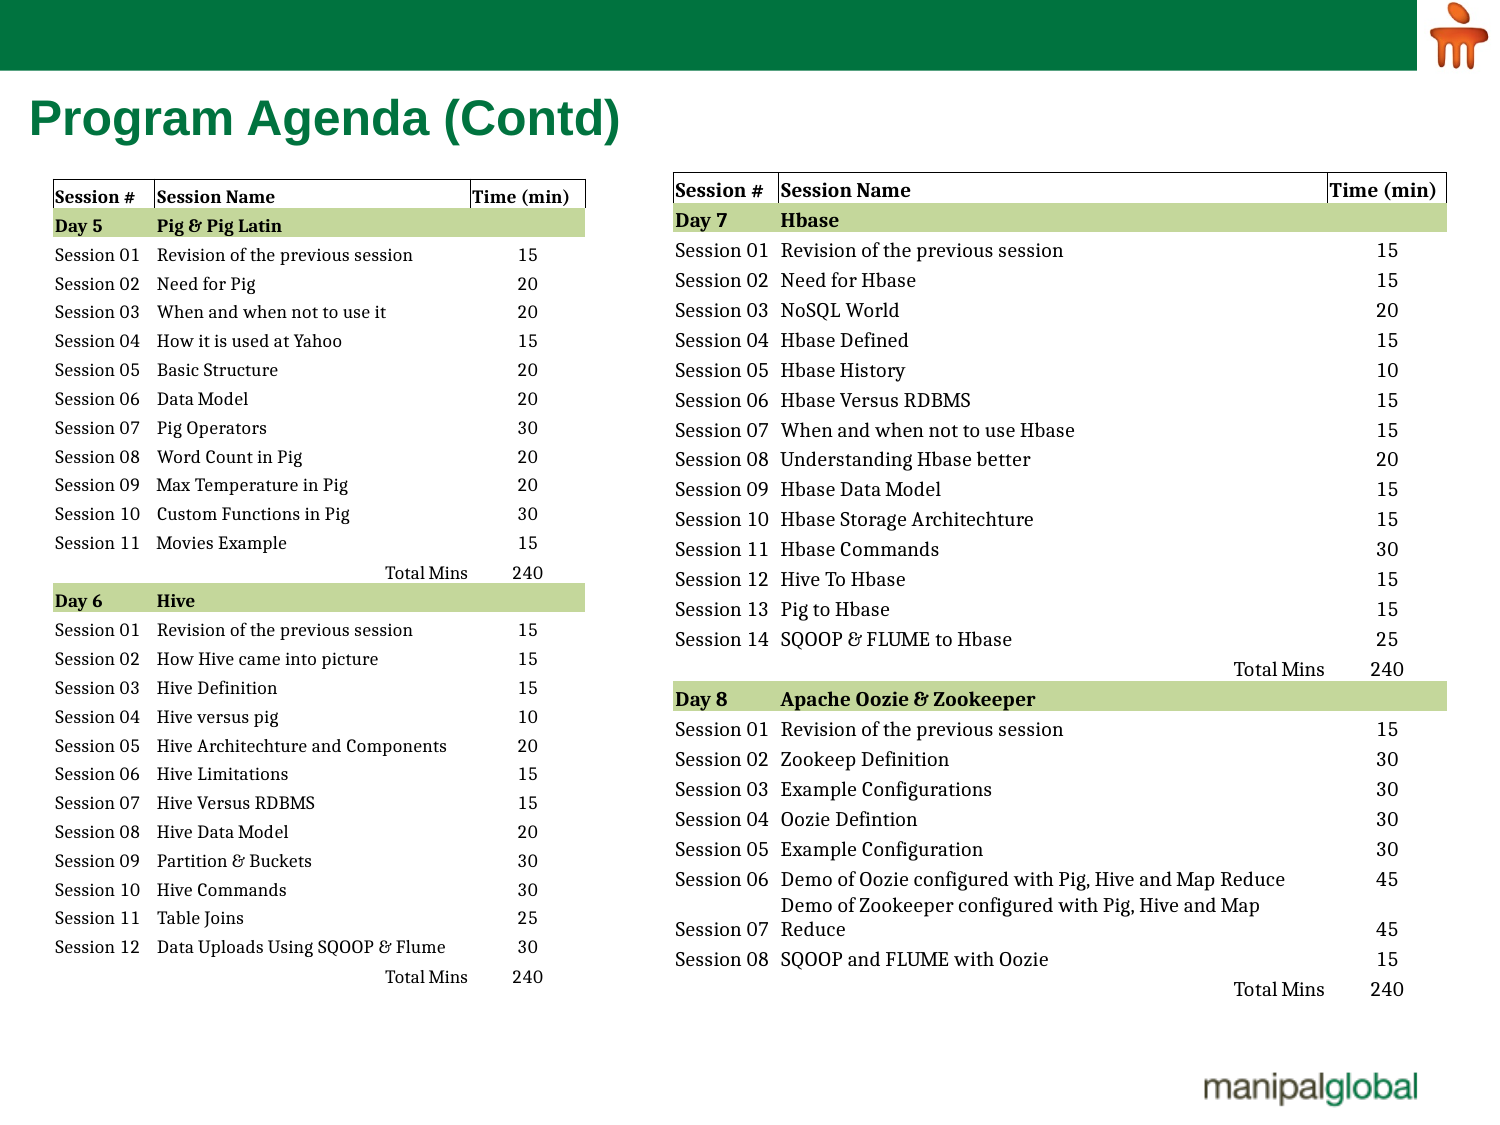

# Program Agenda (Contd)
| Session # | Session Name | Time (min) |
| --- | --- | --- |
| Day 7 | Hbase |  |
| Session 01 | Revision of the previous session | 15 |
| Session 02 | Need for Hbase | 15 |
| Session 03 | NoSQL World | 20 |
| Session 04 | Hbase Defined | 15 |
| Session 05 | Hbase History | 10 |
| Session 06 | Hbase Versus RDBMS | 15 |
| Session 07 | When and when not to use Hbase | 15 |
| Session 08 | Understanding Hbase better | 20 |
| Session 09 | Hbase Data Model | 15 |
| Session 10 | Hbase Storage Architechture | 15 |
| Session 11 | Hbase Commands | 30 |
| Session 12 | Hive To Hbase | 15 |
| Session 13 | Pig to Hbase | 15 |
| Session 14 | SQOOP & FLUME to Hbase | 25 |
|  | Total Mins | 240 |
| Day 8 | Apache Oozie & Zookeeper |  |
| Session 01 | Revision of the previous session | 15 |
| Session 02 | Zookeep Definition | 30 |
| Session 03 | Example Configurations | 30 |
| Session 04 | Oozie Defintion | 30 |
| Session 05 | Example Configuration | 30 |
| Session 06 | Demo of Oozie configured with Pig, Hive and Map Reduce | 45 |
| Session 07 | Demo of Zookeeper configured with Pig, Hive and Map Reduce | 45 |
| Session 08 | SQOOP and FLUME with Oozie | 15 |
|  | Total Mins | 240 |
| Session # | Session Name | Time (min) |
| --- | --- | --- |
| Day 5 | Pig & Pig Latin |  |
| Session 01 | Revision of the previous session | 15 |
| Session 02 | Need for Pig | 20 |
| Session 03 | When and when not to use it | 20 |
| Session 04 | How it is used at Yahoo | 15 |
| Session 05 | Basic Structure | 20 |
| Session 06 | Data Model | 20 |
| Session 07 | Pig Operators | 30 |
| Session 08 | Word Count in Pig | 20 |
| Session 09 | Max Temperature in Pig | 20 |
| Session 10 | Custom Functions in Pig | 30 |
| Session 11 | Movies Example | 15 |
|  | Total Mins | 240 |
| Day 6 | Hive |  |
| Session 01 | Revision of the previous session | 15 |
| Session 02 | How Hive came into picture | 15 |
| Session 03 | Hive Definition | 15 |
| Session 04 | Hive versus pig | 10 |
| Session 05 | Hive Architechture and Components | 20 |
| Session 06 | Hive Limitations | 15 |
| Session 07 | Hive Versus RDBMS | 15 |
| Session 08 | Hive Data Model | 20 |
| Session 09 | Partition & Buckets | 30 |
| Session 10 | Hive Commands | 30 |
| Session 11 | Table Joins | 25 |
| Session 12 | Data Uploads Using SQOOP & Flume | 30 |
|  | Total Mins | 240 |